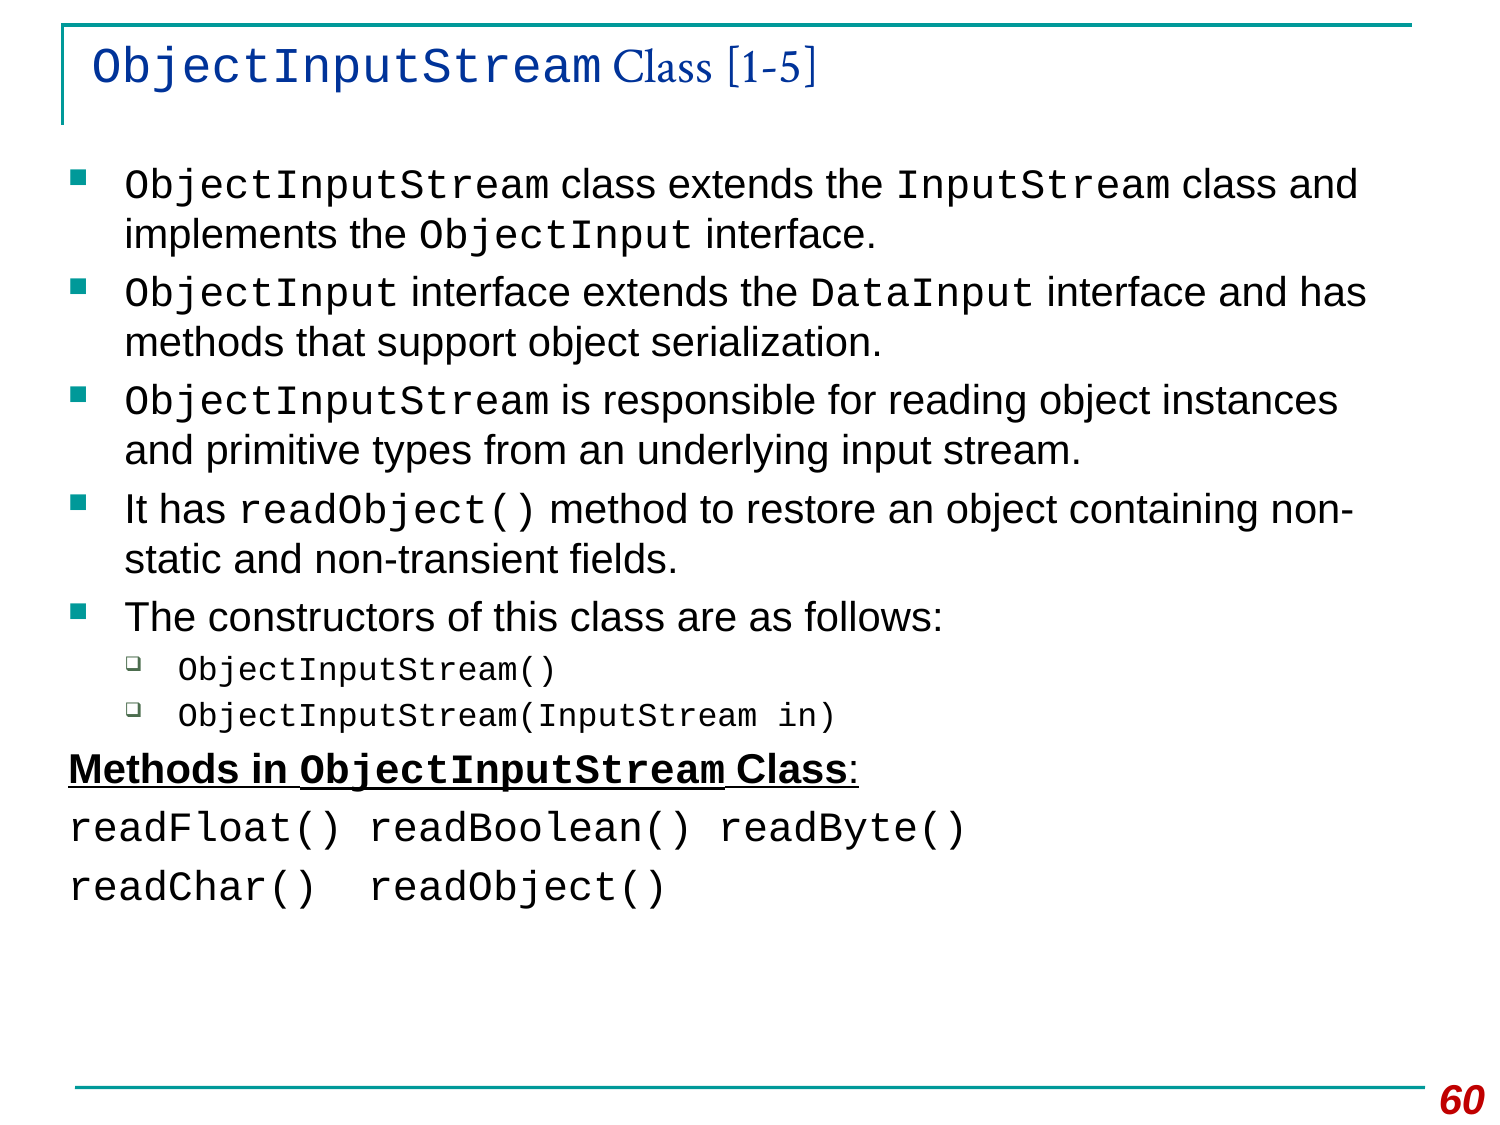

# ObjectInputStream Class [1-5]
ObjectInputStream class extends the InputStream class and implements the ObjectInput interface.
ObjectInput interface extends the DataInput interface and has methods that support object serialization.
ObjectInputStream is responsible for reading object instances and primitive types from an underlying input stream.
It has readObject() method to restore an object containing non-static and non-transient fields.
The constructors of this class are as follows:
ObjectInputStream()
ObjectInputStream(InputStream in)
Methods in ObjectInputStream Class:
readFloat() readBoolean() readByte()
readChar()  readObject()

60